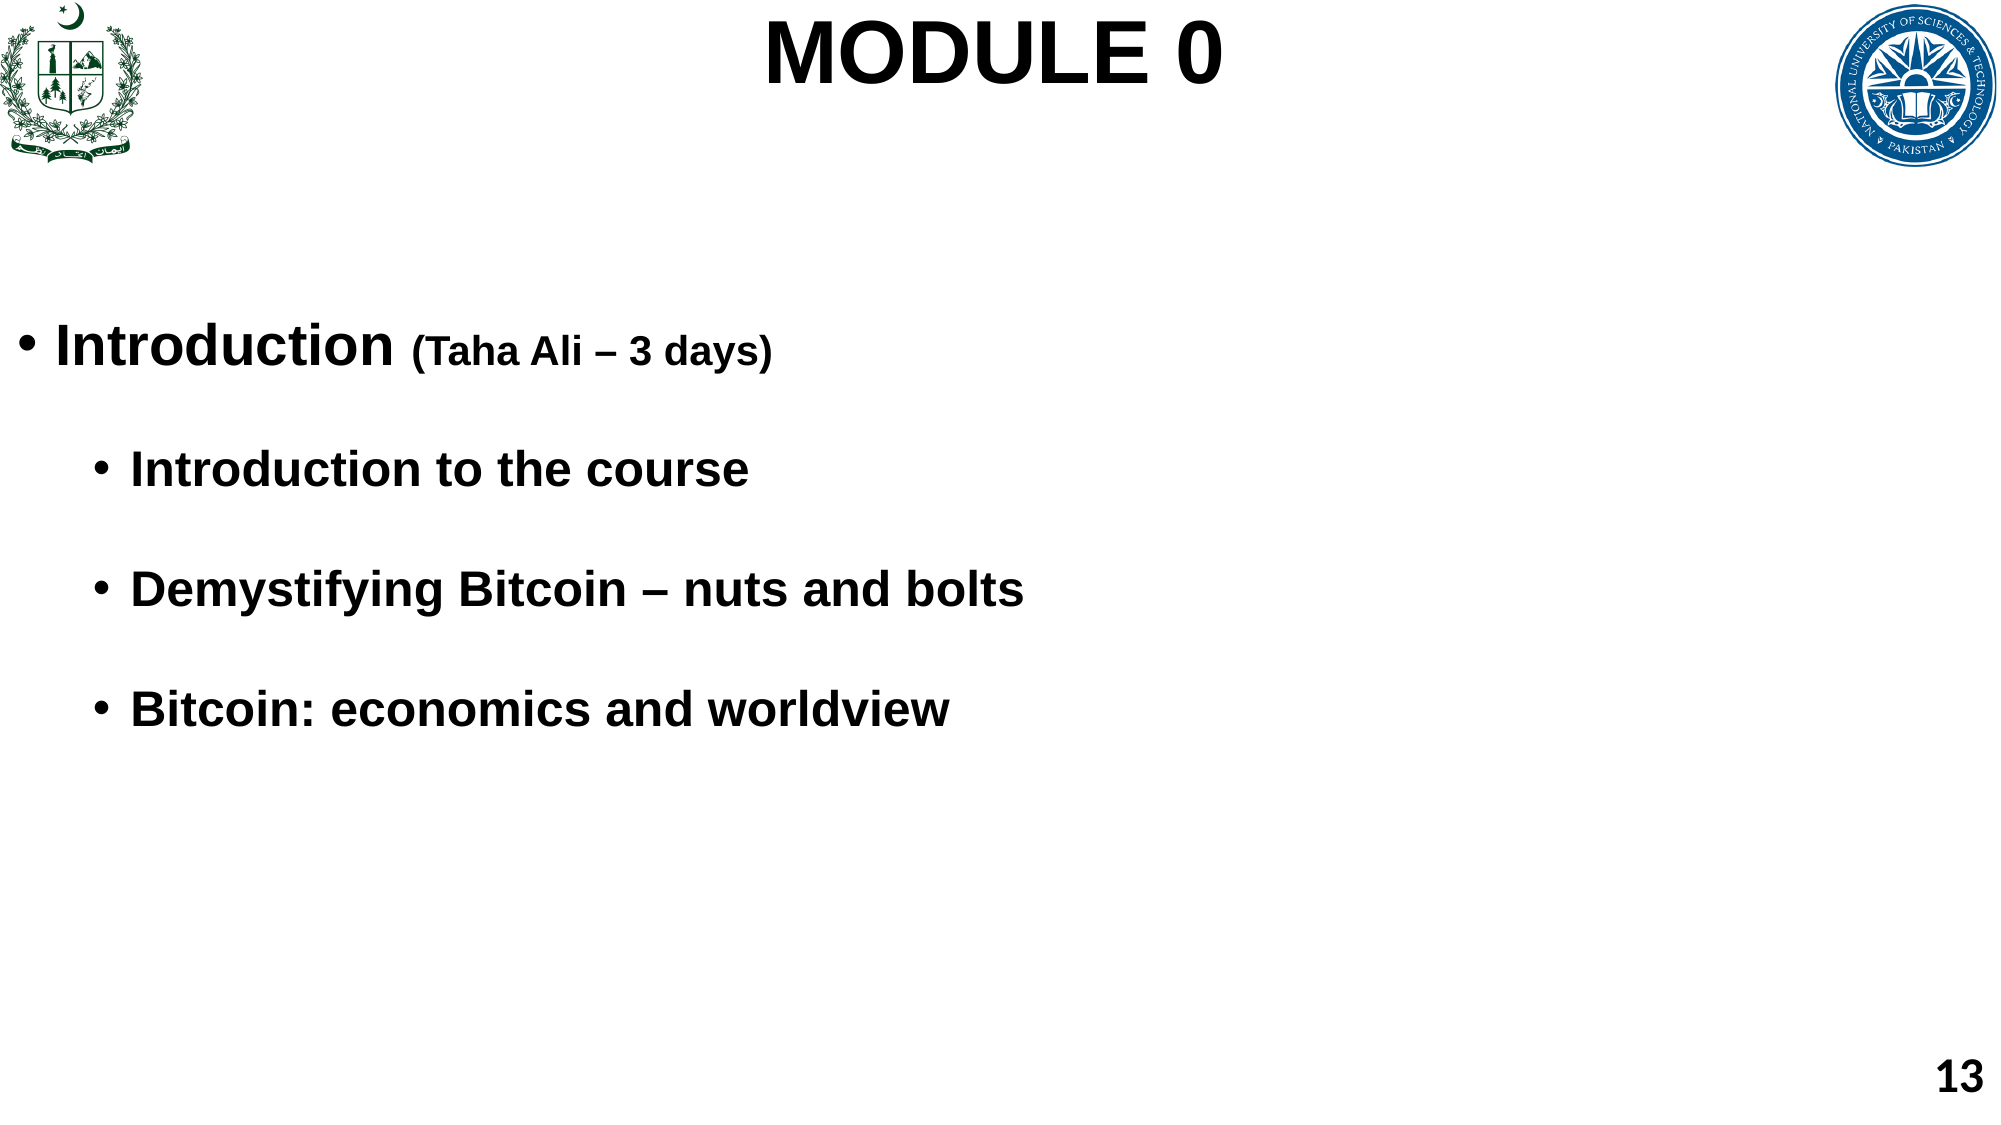

# MODULE 0
Introduction (Taha Ali – 3 days)
Introduction to the course
Demystifying Bitcoin – nuts and bolts
Bitcoin: economics and worldview

13